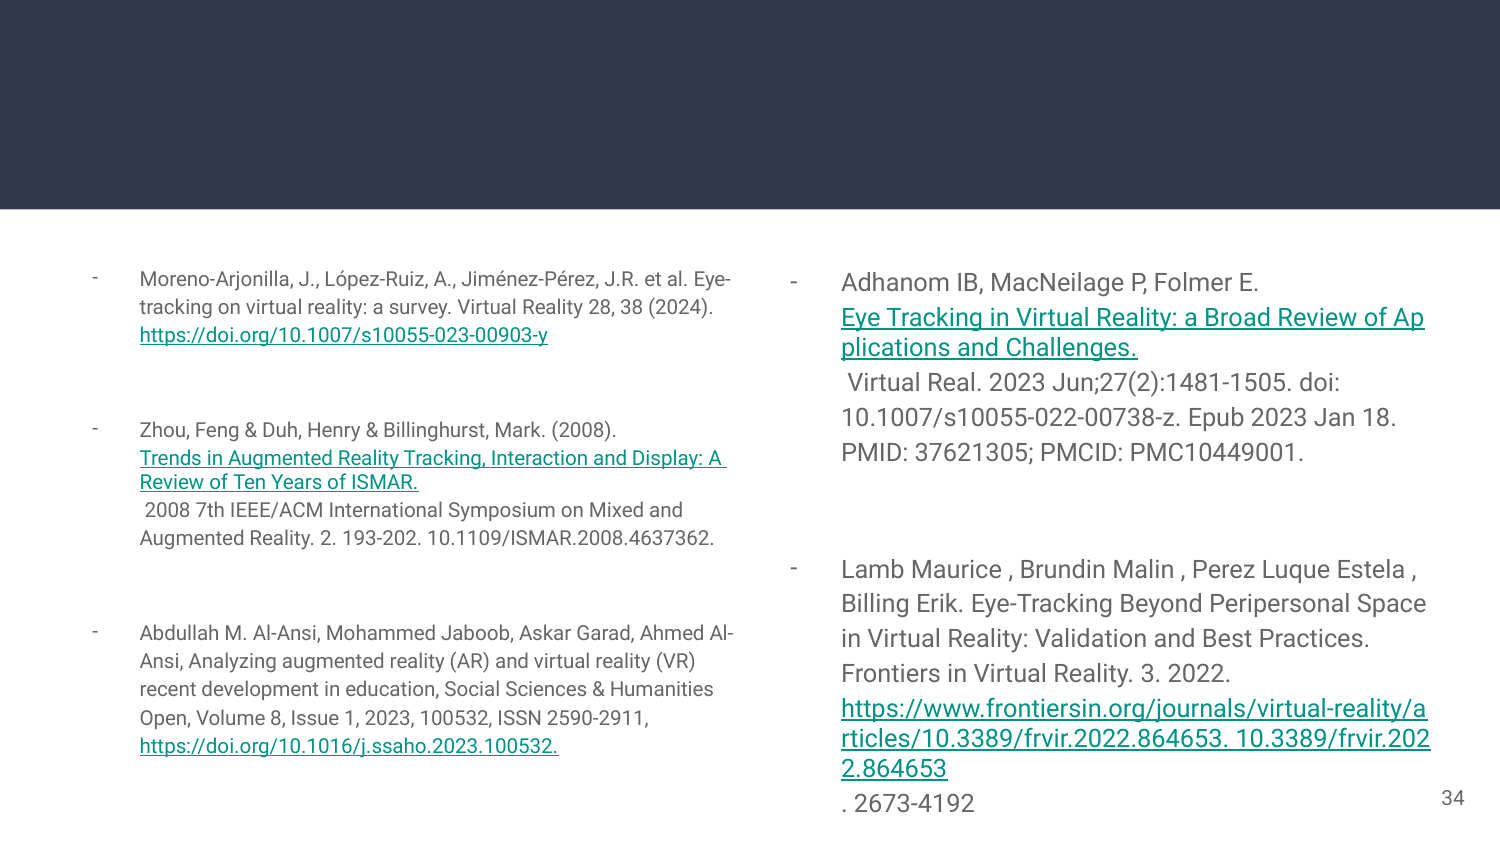

Adhanom IB, MacNeilage P, Folmer E. Eye Tracking in Virtual Reality: a Broad Review of Applications and Challenges. Virtual Real. 2023 Jun;27(2):1481-1505. doi: 10.1007/s10055-022-00738-z. Epub 2023 Jan 18. PMID: 37621305; PMCID: PMC10449001.

Lamb Maurice , Brundin Malin , Perez Luque Estela , Billing Erik. Eye-Tracking Beyond Peripersonal Space in Virtual Reality: Validation and Best Practices. Frontiers in Virtual Reality. 3. 2022. https://www.frontiersin.org/journals/virtual-reality/articles/10.3389/frvir.2022.864653. 10.3389/frvir.2022.864653. 2673-4192
Moreno-Arjonilla, J., López-Ruiz, A., Jiménez-Pérez, J.R. et al. Eye-tracking on virtual reality: a survey. Virtual Reality 28, 38 (2024). https://doi.org/10.1007/s10055-023-00903-y

Zhou, Feng & Duh, Henry & Billinghurst, Mark. (2008). Trends in Augmented Reality Tracking, Interaction and Display: A Review of Ten Years of ISMAR. 2008 7th IEEE/ACM International Symposium on Mixed and Augmented Reality. 2. 193-202. 10.1109/ISMAR.2008.4637362.

Abdullah M. Al-Ansi, Mohammed Jaboob, Askar Garad, Ahmed Al-Ansi, Analyzing augmented reality (AR) and virtual reality (VR) recent development in education, Social Sciences & Humanities Open, Volume 8, Issue 1, 2023, 100532, ISSN 2590-2911, https://doi.org/10.1016/j.ssaho.2023.100532.
34